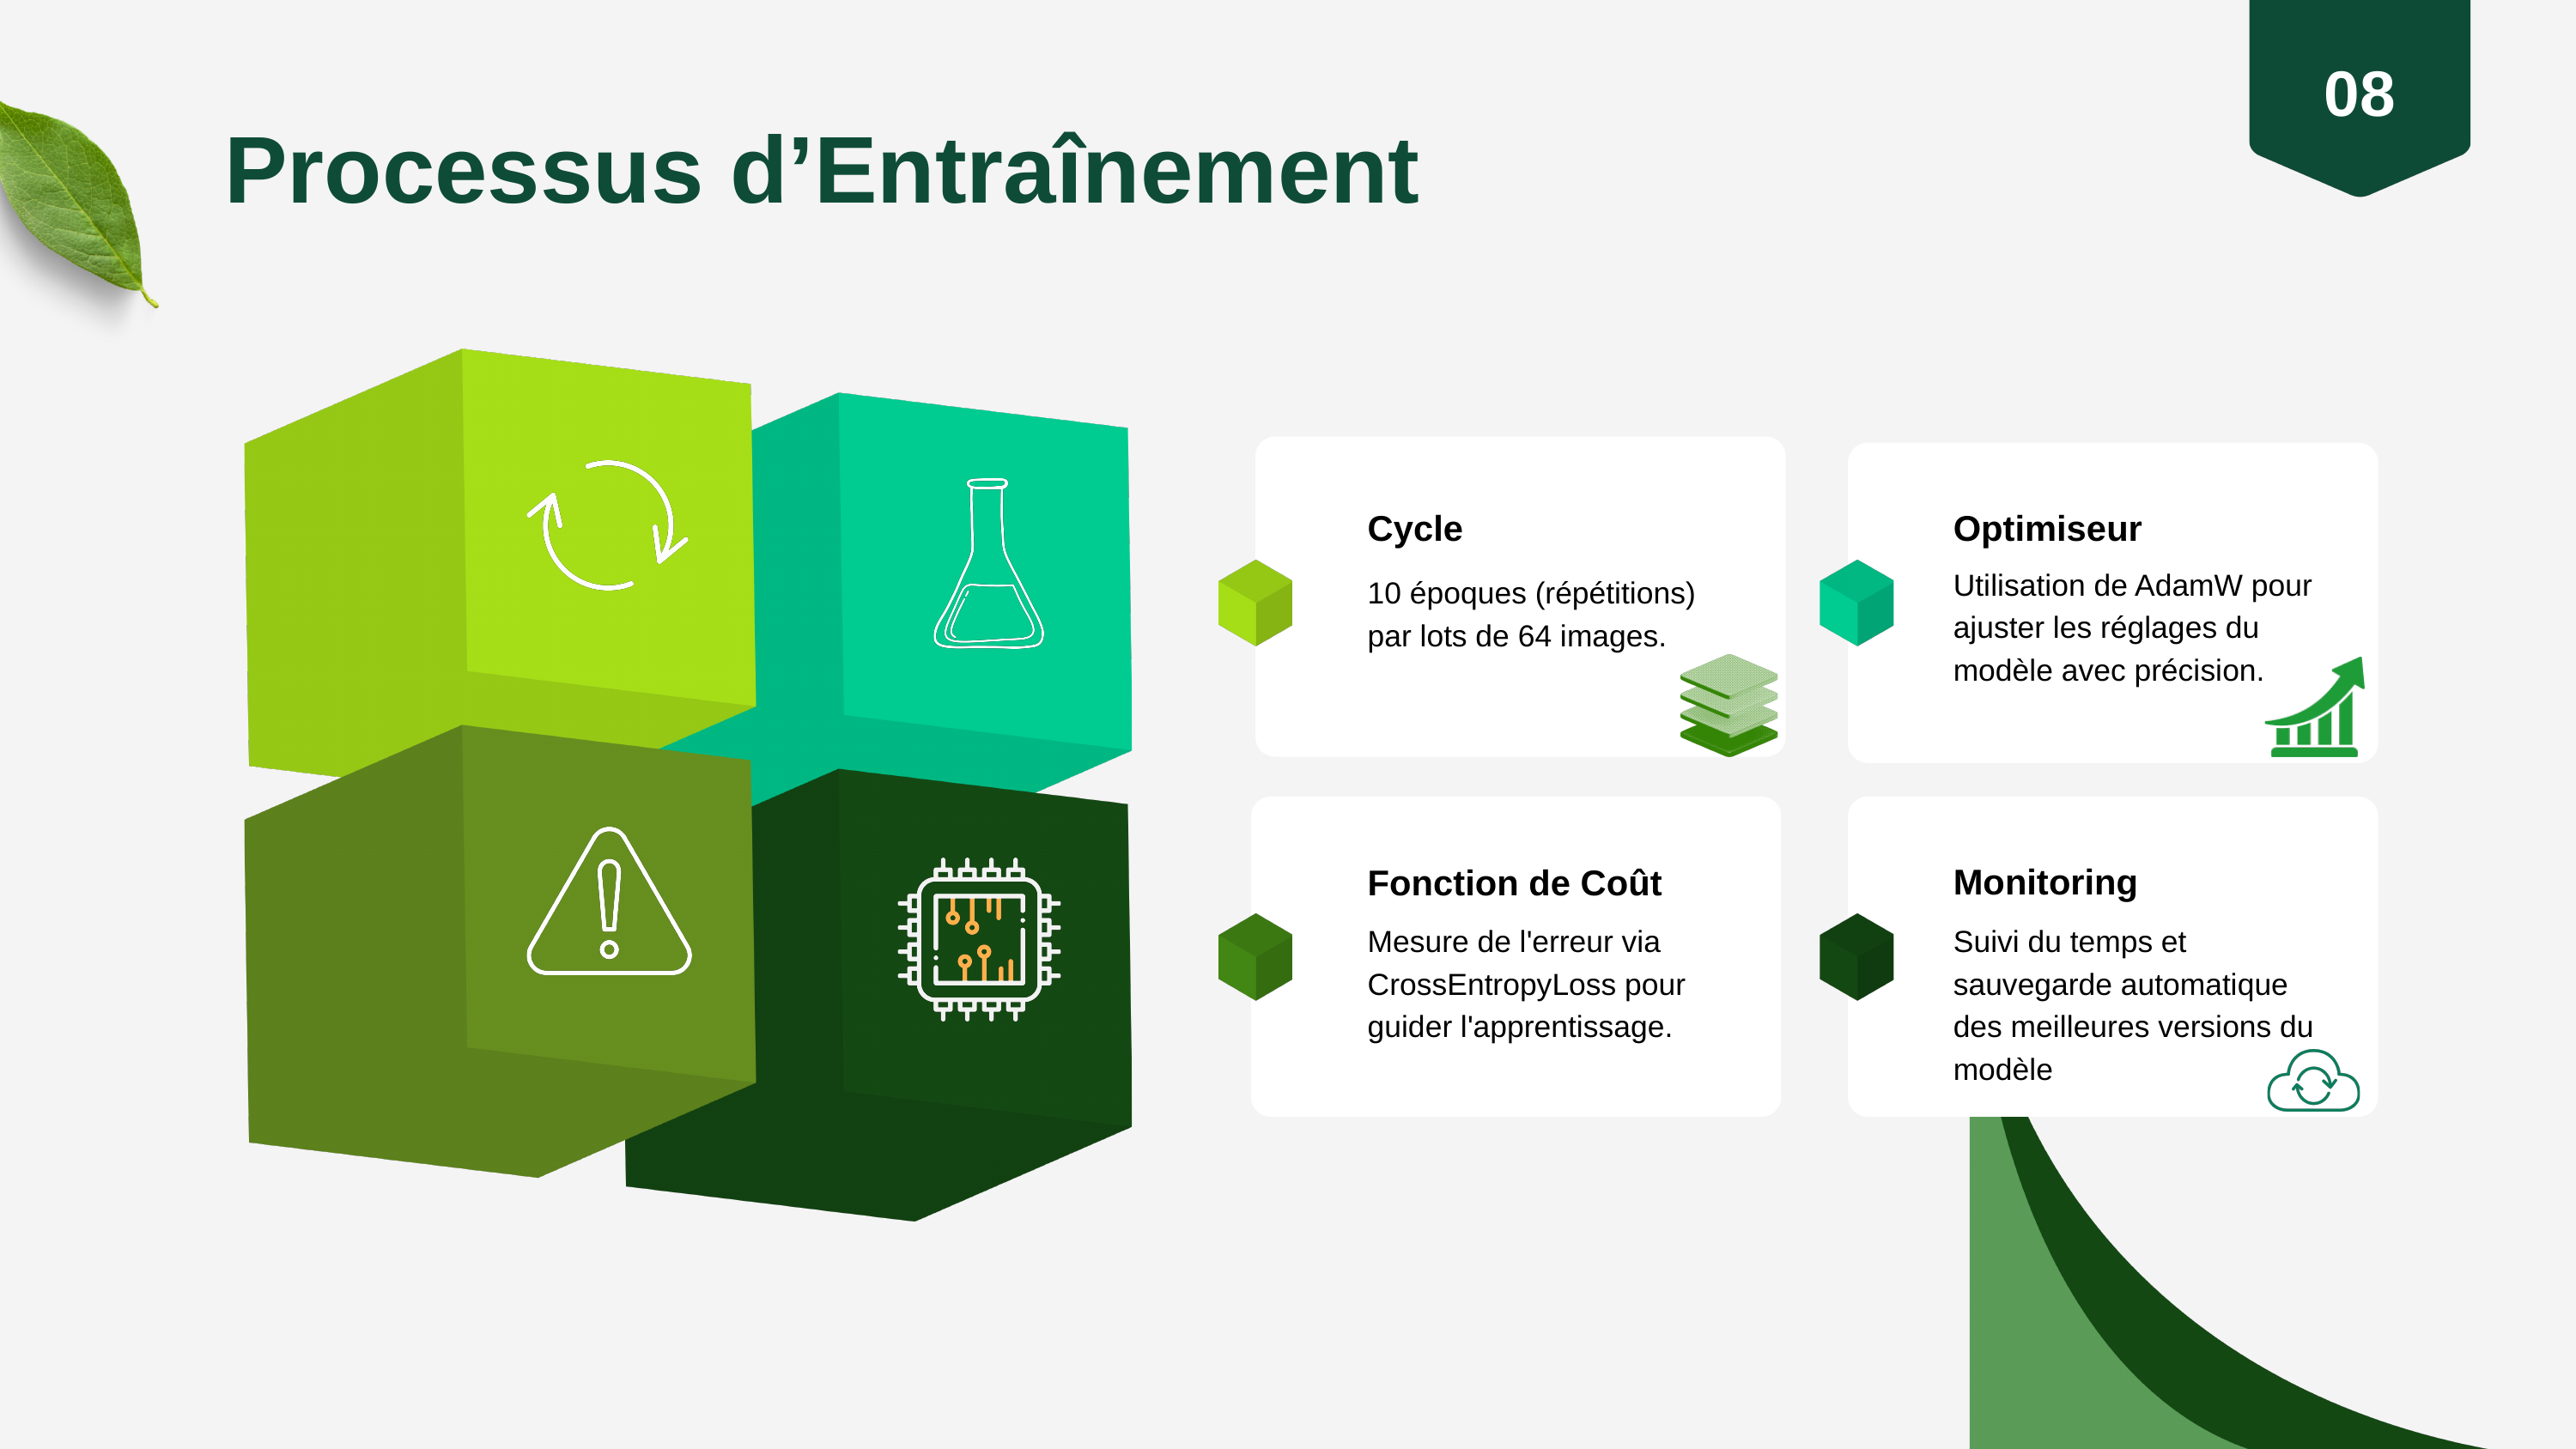

08

Processus d’Entraînement

Cycle
Optimiseur

Utilisation de AdamW pour ajuster les réglages du modèle avec précision.
10 époques (répétitions) par lots de 64 images.

Monitoring

Fonction de Coût

Mesure de l'erreur via CrossEntropyLoss pour guider l'apprentissage.
Suivi du temps et sauvegarde automatique des meilleures versions du modèle